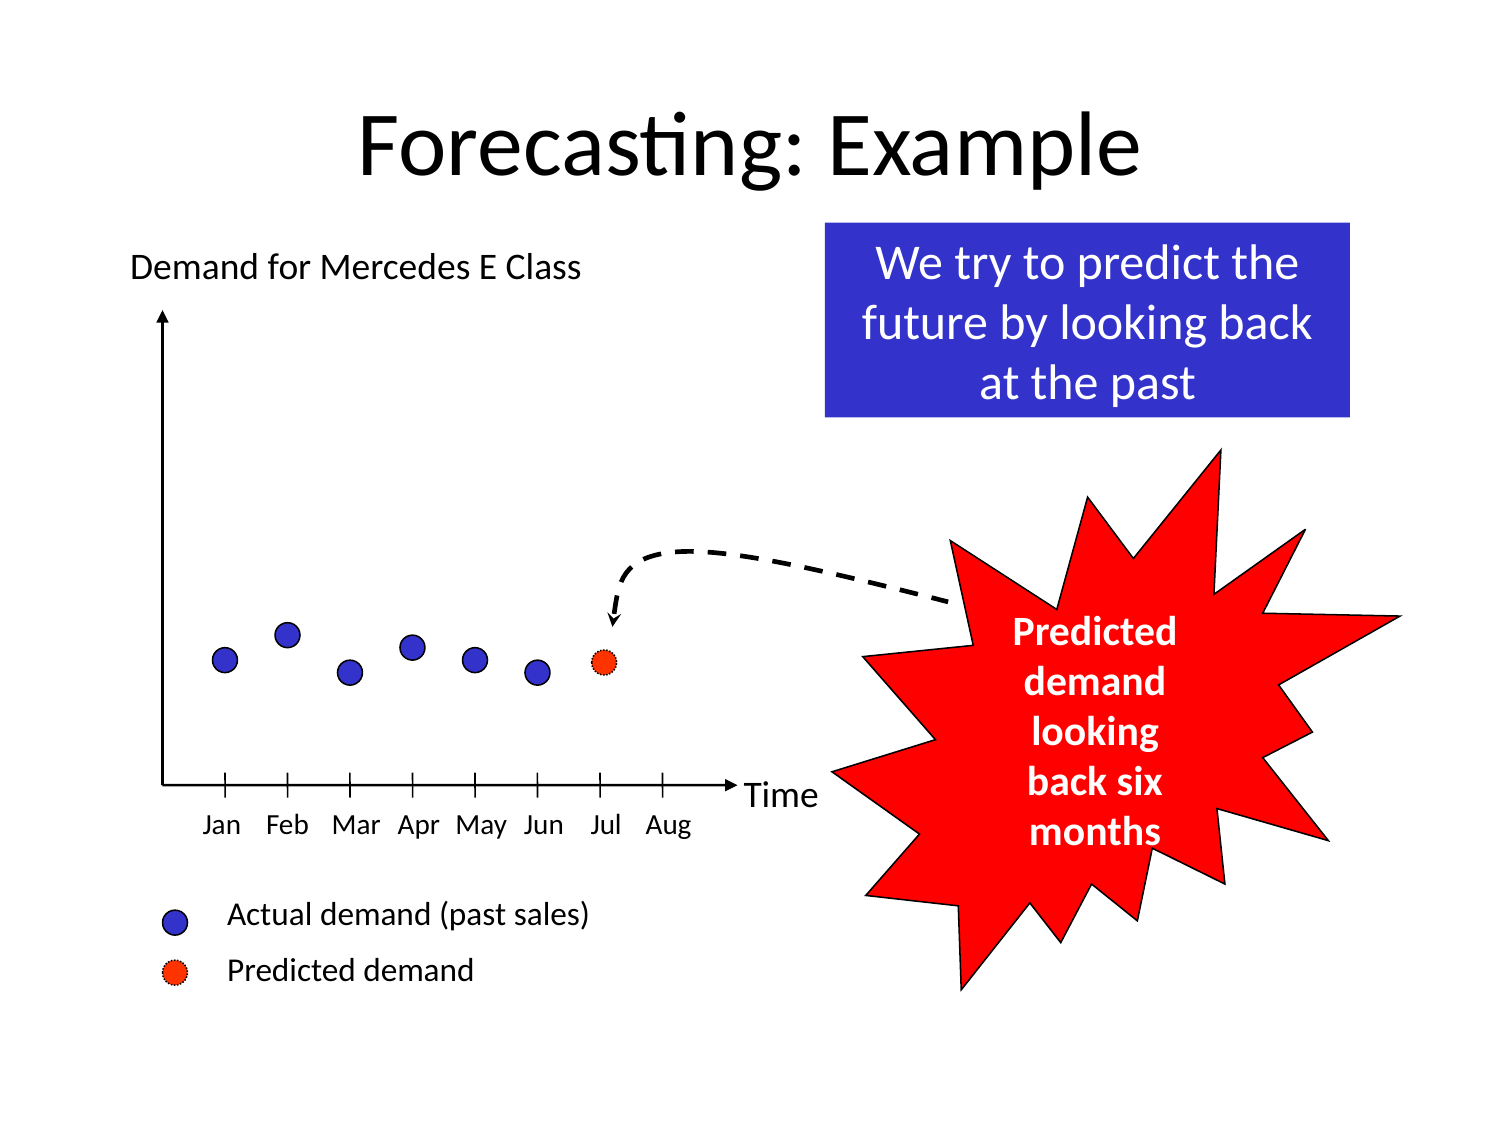

# Forecasting: Example
We try to predict the future by looking back at the past
Demand for Mercedes E Class

Time

Jan
Feb
Mar
Apr
May
Jun
Jul
Aug
Predicted demand looking back six months

Actual demand (past sales)
Predicted demand